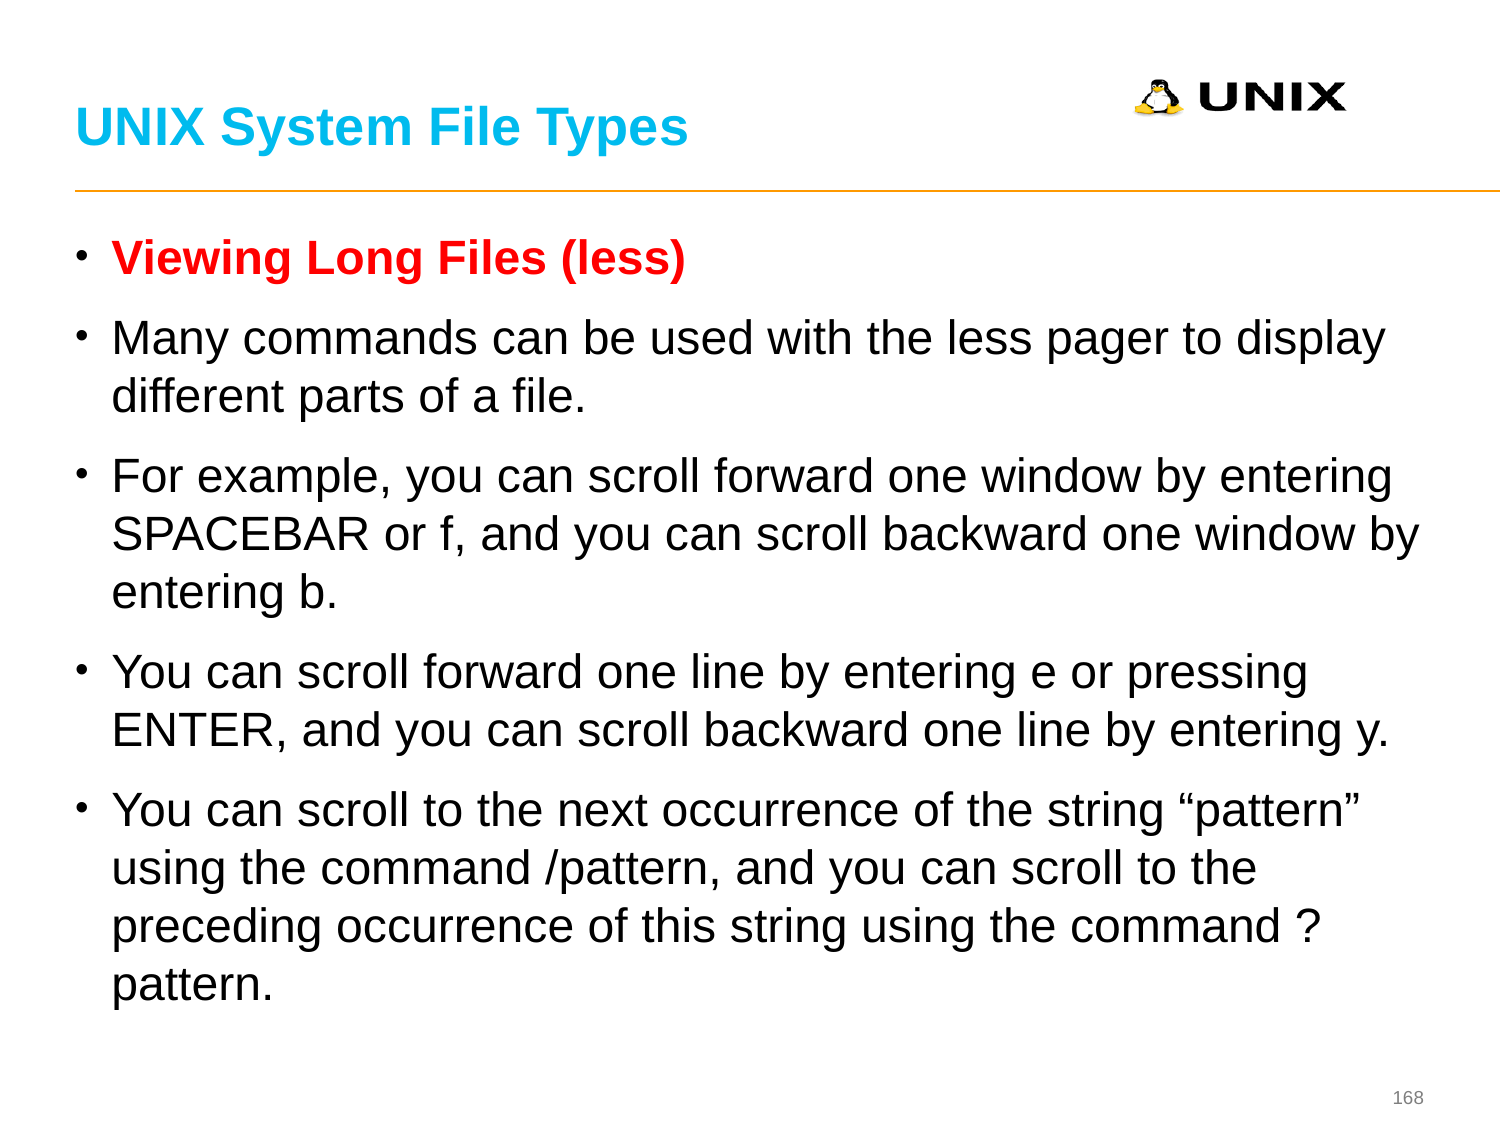

# UNIX System File Types
Viewing Long Files (less)
Many commands can be used with the less pager to display different parts of a file.
For example, you can scroll forward one window by entering SPACEBAR or f, and you can scroll backward one window by entering b.
You can scroll forward one line by entering e or pressing ENTER, and you can scroll backward one line by entering y.
You can scroll to the next occurrence of the string “pattern” using the command /pattern, and you can scroll to the preceding occurrence of this string using the command ? pattern.